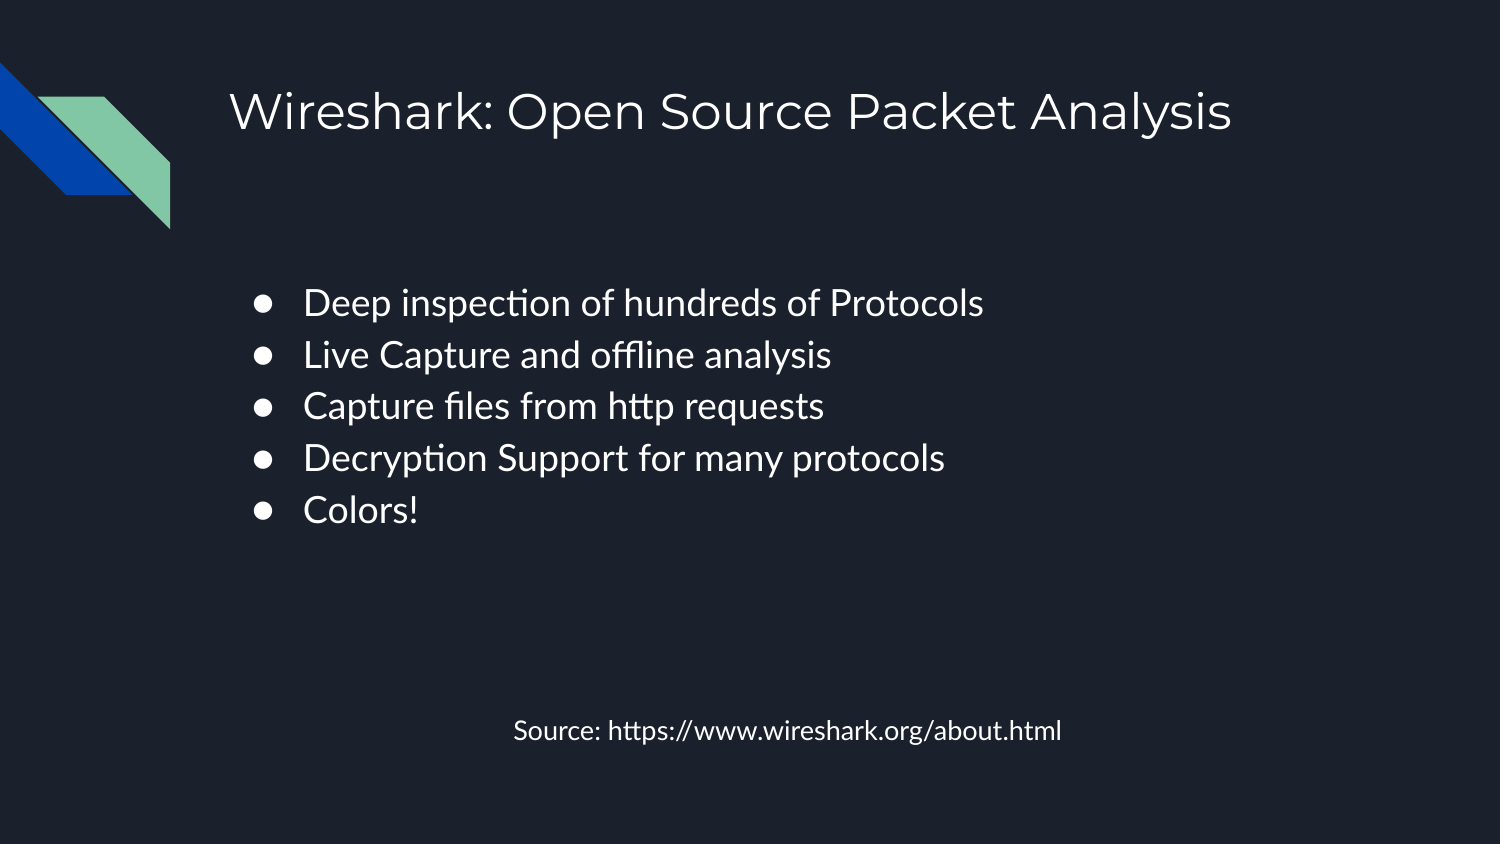

# Wireshark: Open Source Packet Analysis
Deep inspection of hundreds of Protocols
Live Capture and offline analysis
Capture files from http requests
Decryption Support for many protocols
Colors!
Source: https://www.wireshark.org/about.html